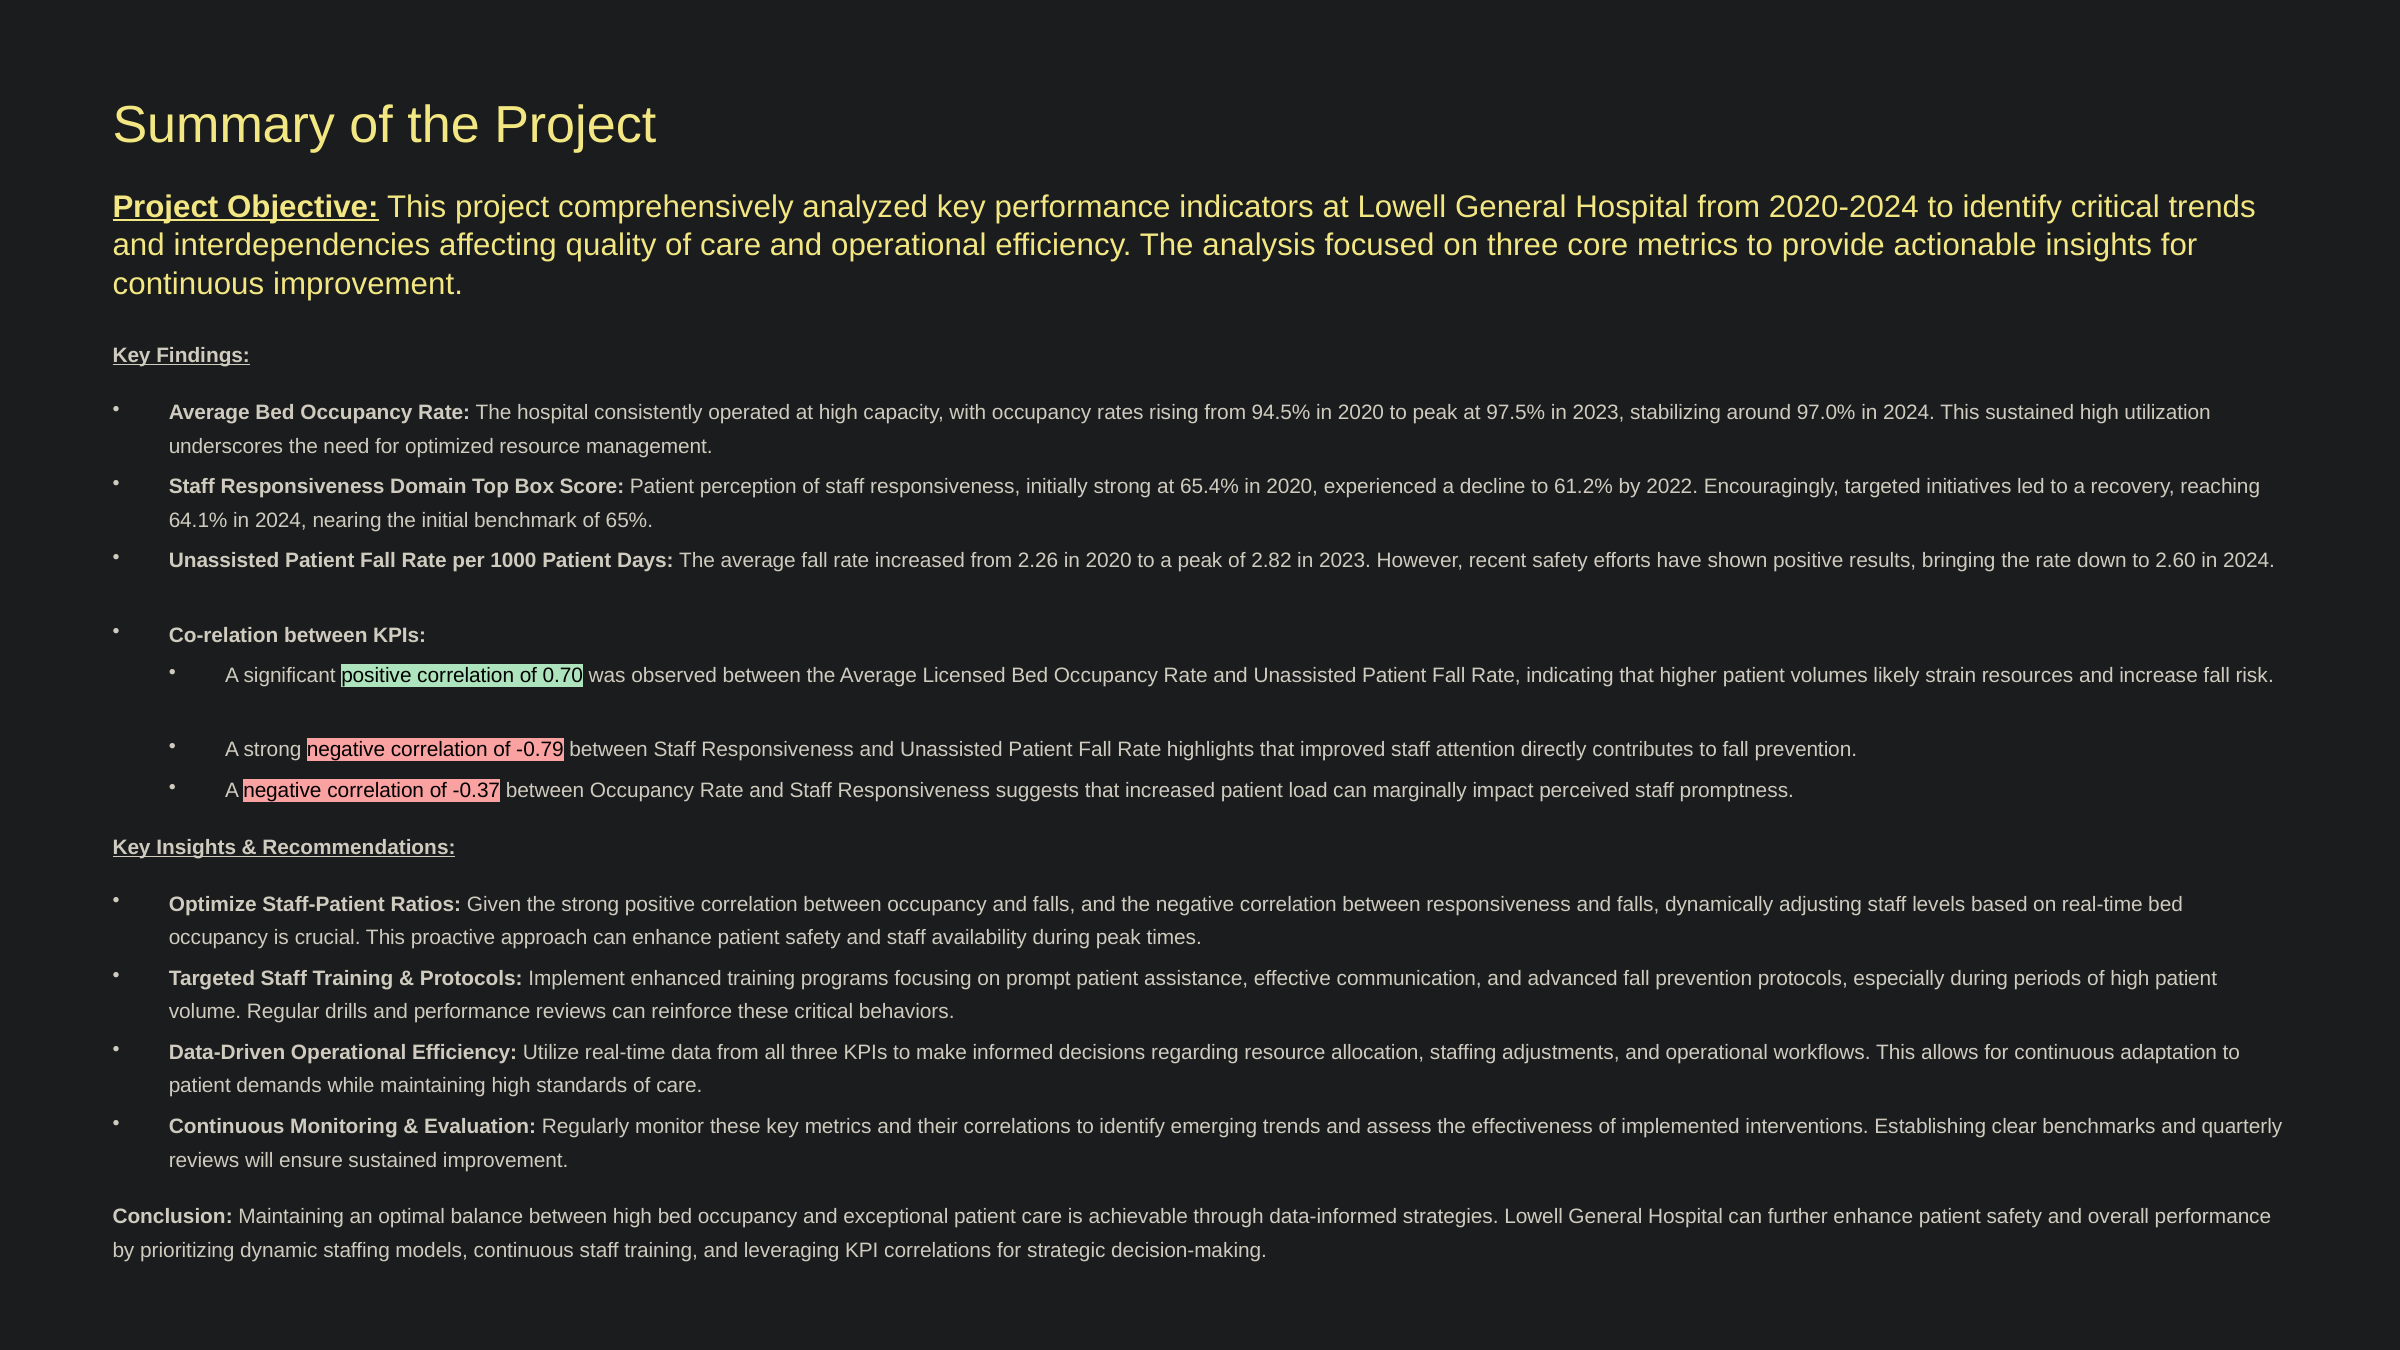

Summary of the Project
Project Objective: This project comprehensively analyzed key performance indicators at Lowell General Hospital from 2020-2024 to identify critical trends and interdependencies affecting quality of care and operational efficiency. The analysis focused on three core metrics to provide actionable insights for continuous improvement.
Key Findings:
Average Bed Occupancy Rate: The hospital consistently operated at high capacity, with occupancy rates rising from 94.5% in 2020 to peak at 97.5% in 2023, stabilizing around 97.0% in 2024. This sustained high utilization underscores the need for optimized resource management.
Staff Responsiveness Domain Top Box Score: Patient perception of staff responsiveness, initially strong at 65.4% in 2020, experienced a decline to 61.2% by 2022. Encouragingly, targeted initiatives led to a recovery, reaching 64.1% in 2024, nearing the initial benchmark of 65%.
Unassisted Patient Fall Rate per 1000 Patient Days: The average fall rate increased from 2.26 in 2020 to a peak of 2.82 in 2023. However, recent safety efforts have shown positive results, bringing the rate down to 2.60 in 2024.
Co-relation between KPIs:
A significant positive correlation of 0.70 was observed between the Average Licensed Bed Occupancy Rate and Unassisted Patient Fall Rate, indicating that higher patient volumes likely strain resources and increase fall risk.
A strong negative correlation of -0.79 between Staff Responsiveness and Unassisted Patient Fall Rate highlights that improved staff attention directly contributes to fall prevention.
A negative correlation of -0.37 between Occupancy Rate and Staff Responsiveness suggests that increased patient load can marginally impact perceived staff promptness.
Key Insights & Recommendations:
Optimize Staff-Patient Ratios: Given the strong positive correlation between occupancy and falls, and the negative correlation between responsiveness and falls, dynamically adjusting staff levels based on real-time bed occupancy is crucial. This proactive approach can enhance patient safety and staff availability during peak times.
Targeted Staff Training & Protocols: Implement enhanced training programs focusing on prompt patient assistance, effective communication, and advanced fall prevention protocols, especially during periods of high patient volume. Regular drills and performance reviews can reinforce these critical behaviors.
Data-Driven Operational Efficiency: Utilize real-time data from all three KPIs to make informed decisions regarding resource allocation, staffing adjustments, and operational workflows. This allows for continuous adaptation to patient demands while maintaining high standards of care.
Continuous Monitoring & Evaluation: Regularly monitor these key metrics and their correlations to identify emerging trends and assess the effectiveness of implemented interventions. Establishing clear benchmarks and quarterly reviews will ensure sustained improvement.
Conclusion: Maintaining an optimal balance between high bed occupancy and exceptional patient care is achievable through data-informed strategies. Lowell General Hospital can further enhance patient safety and overall performance by prioritizing dynamic staffing models, continuous staff training, and leveraging KPI correlations for strategic decision-making.